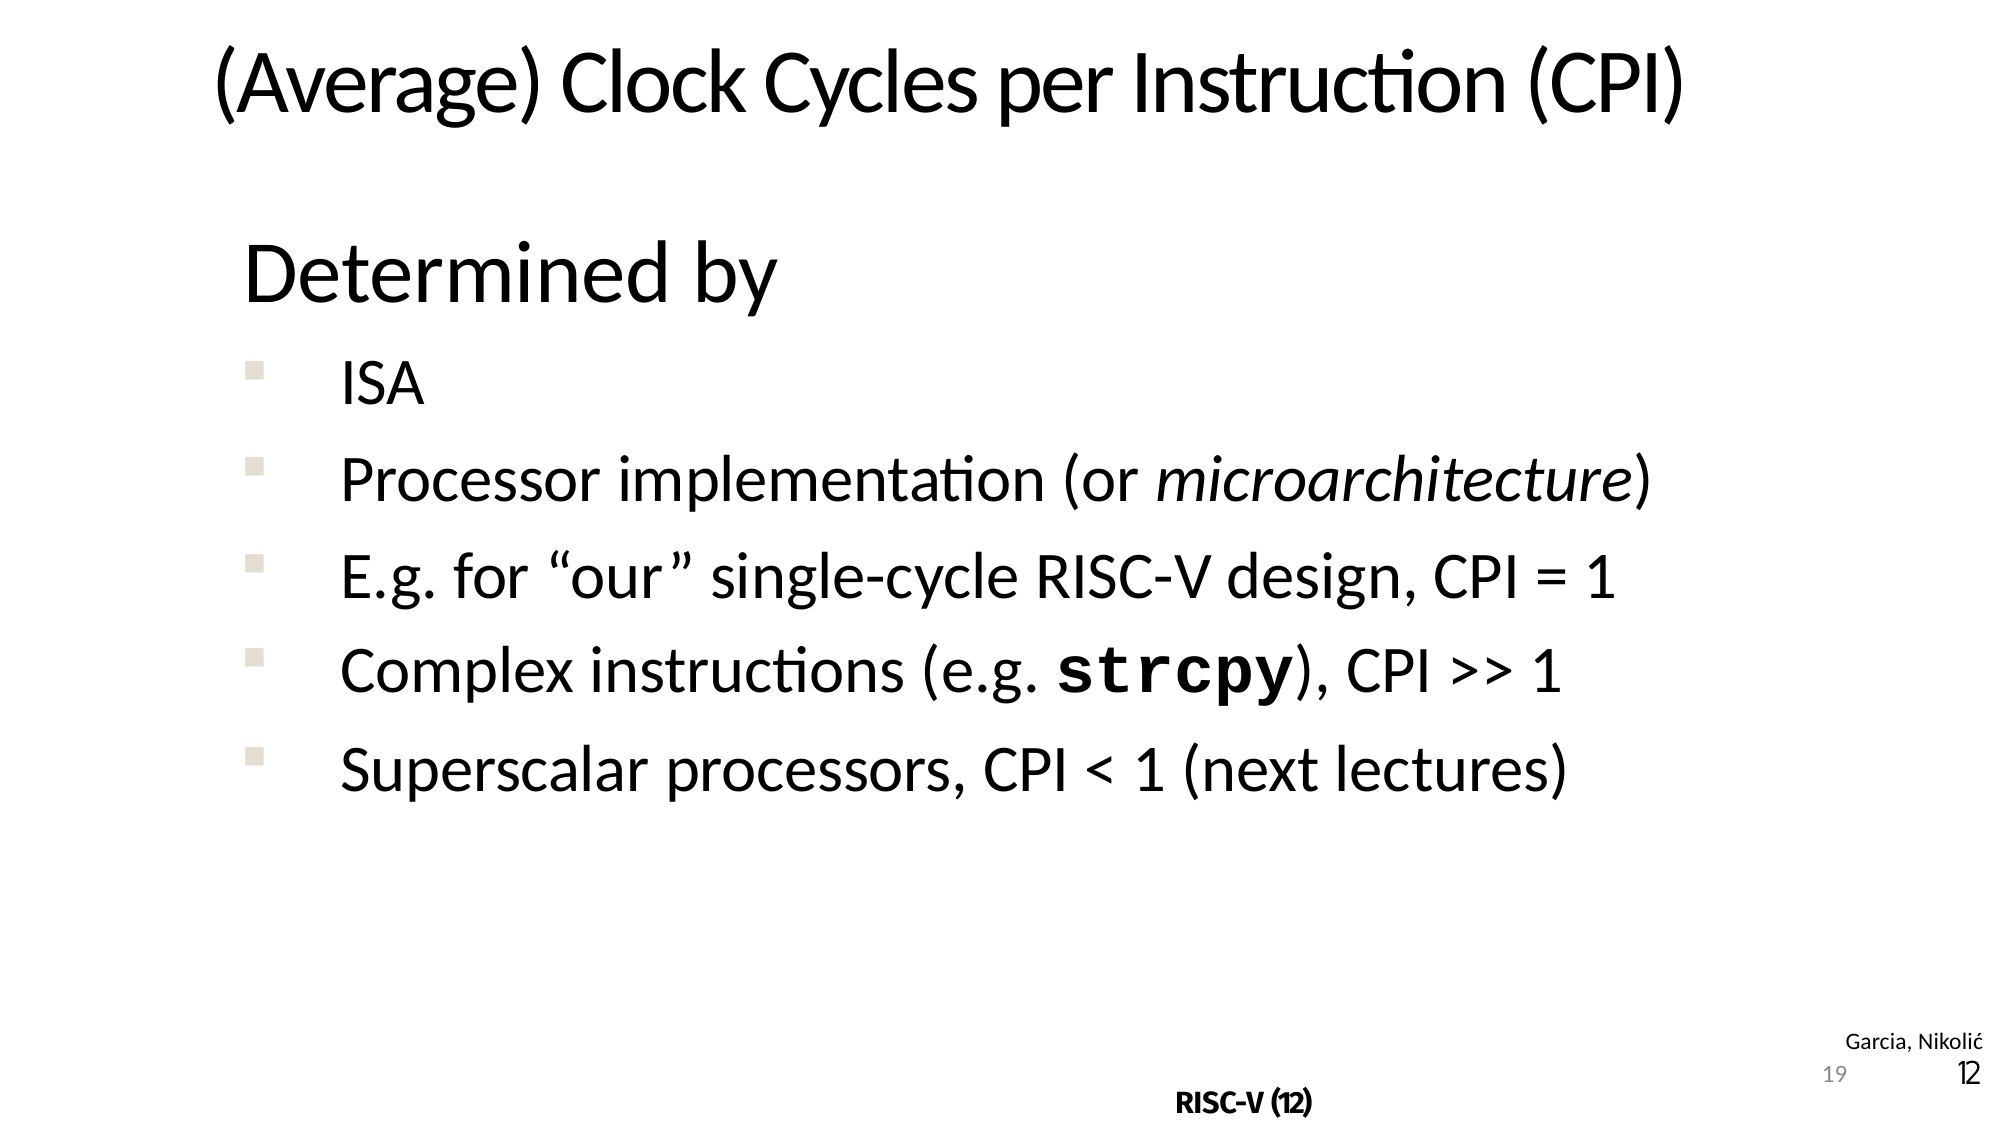

# (Average) Clock Cycles per Instruction (CPI)
Determined by
ISA
Processor implementation (or microarchitecture)
E.g. for “our” single-cycle RISC-V design, CPI = 1
Complex instructions (e.g. strcpy), CPI >> 1
Superscalar processors, CPI < 1 (next lectures)
Garcia, Nikolić
12
19
RISC-V (12)